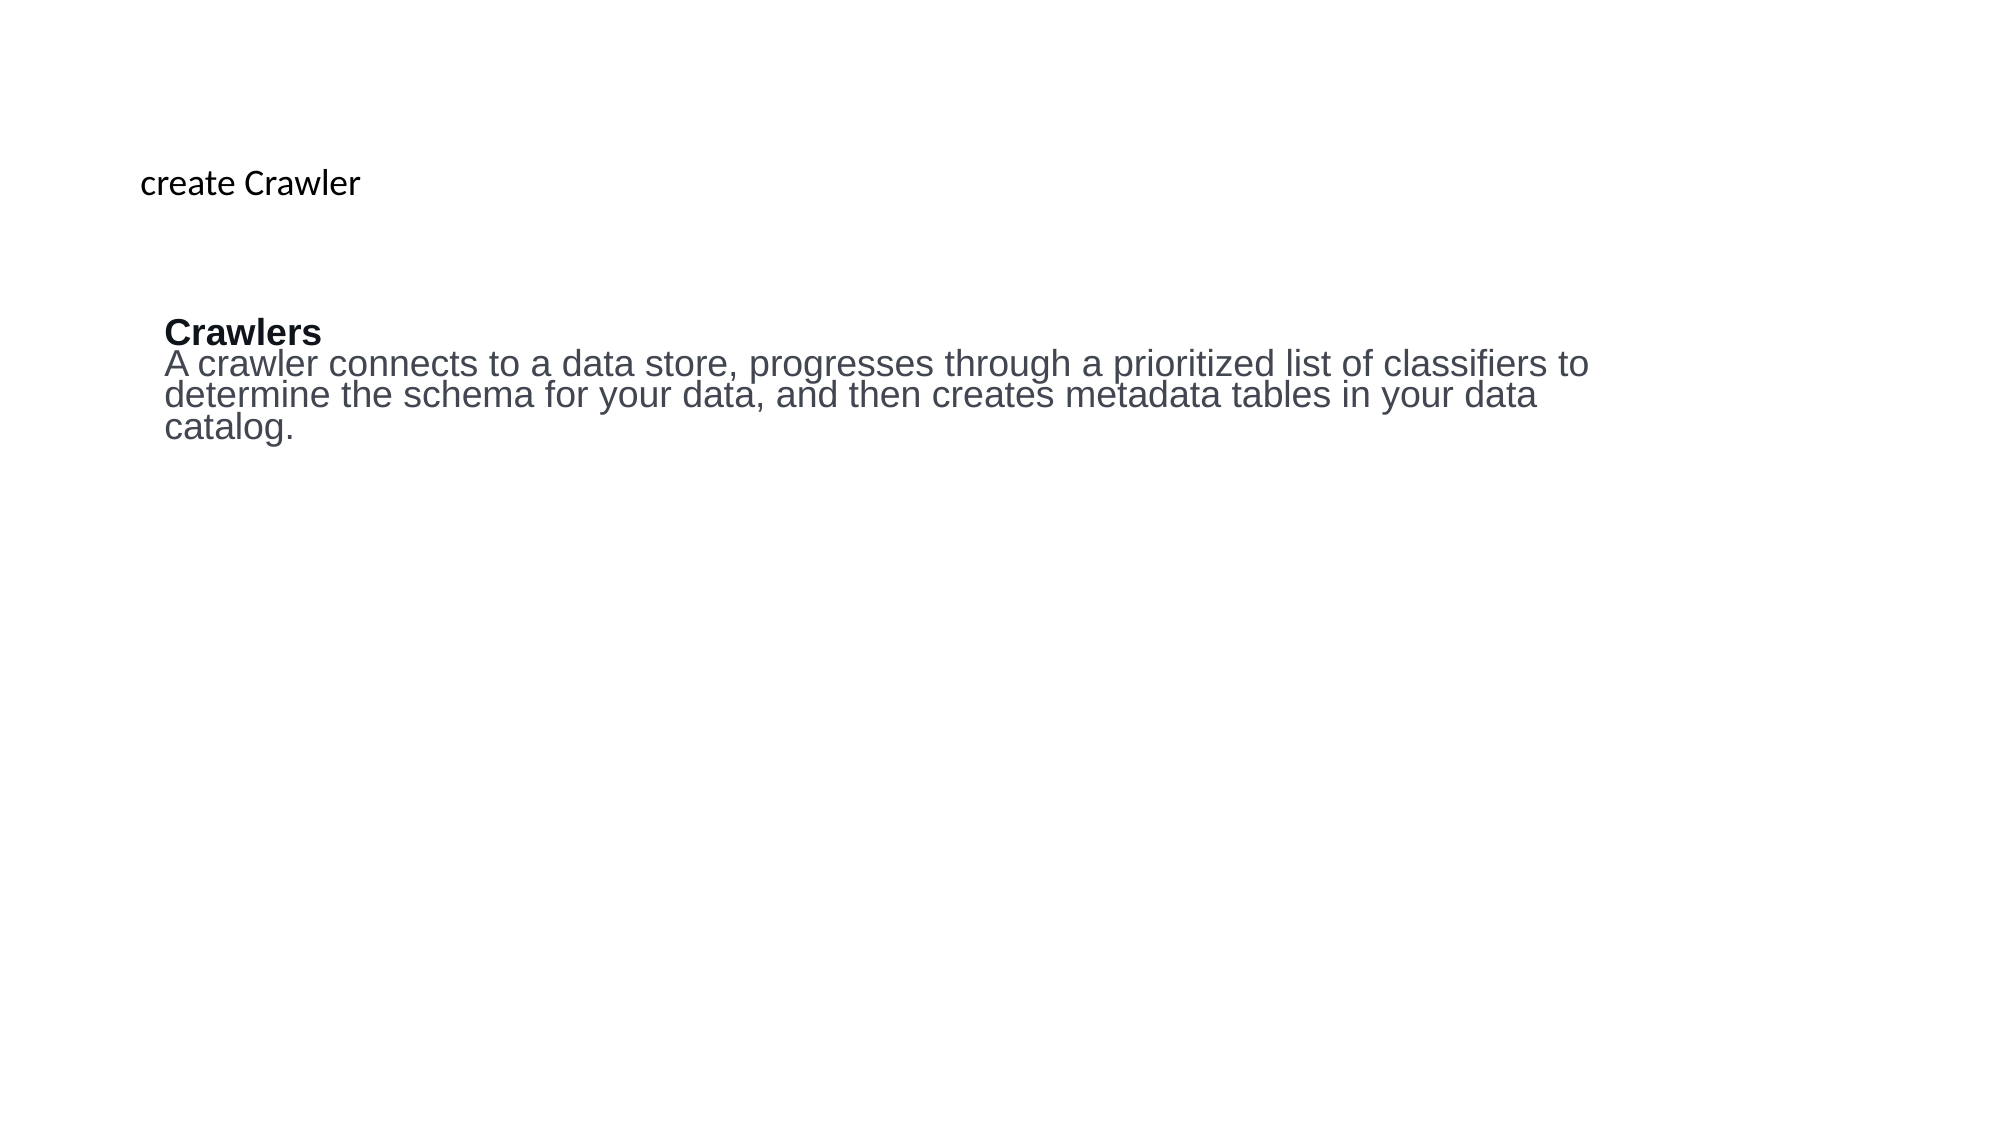

create Crawler
Crawlers
A crawler connects to a data store, progresses through a prioritized list of classifiers to determine the schema for your data, and then creates metadata tables in your data catalog.